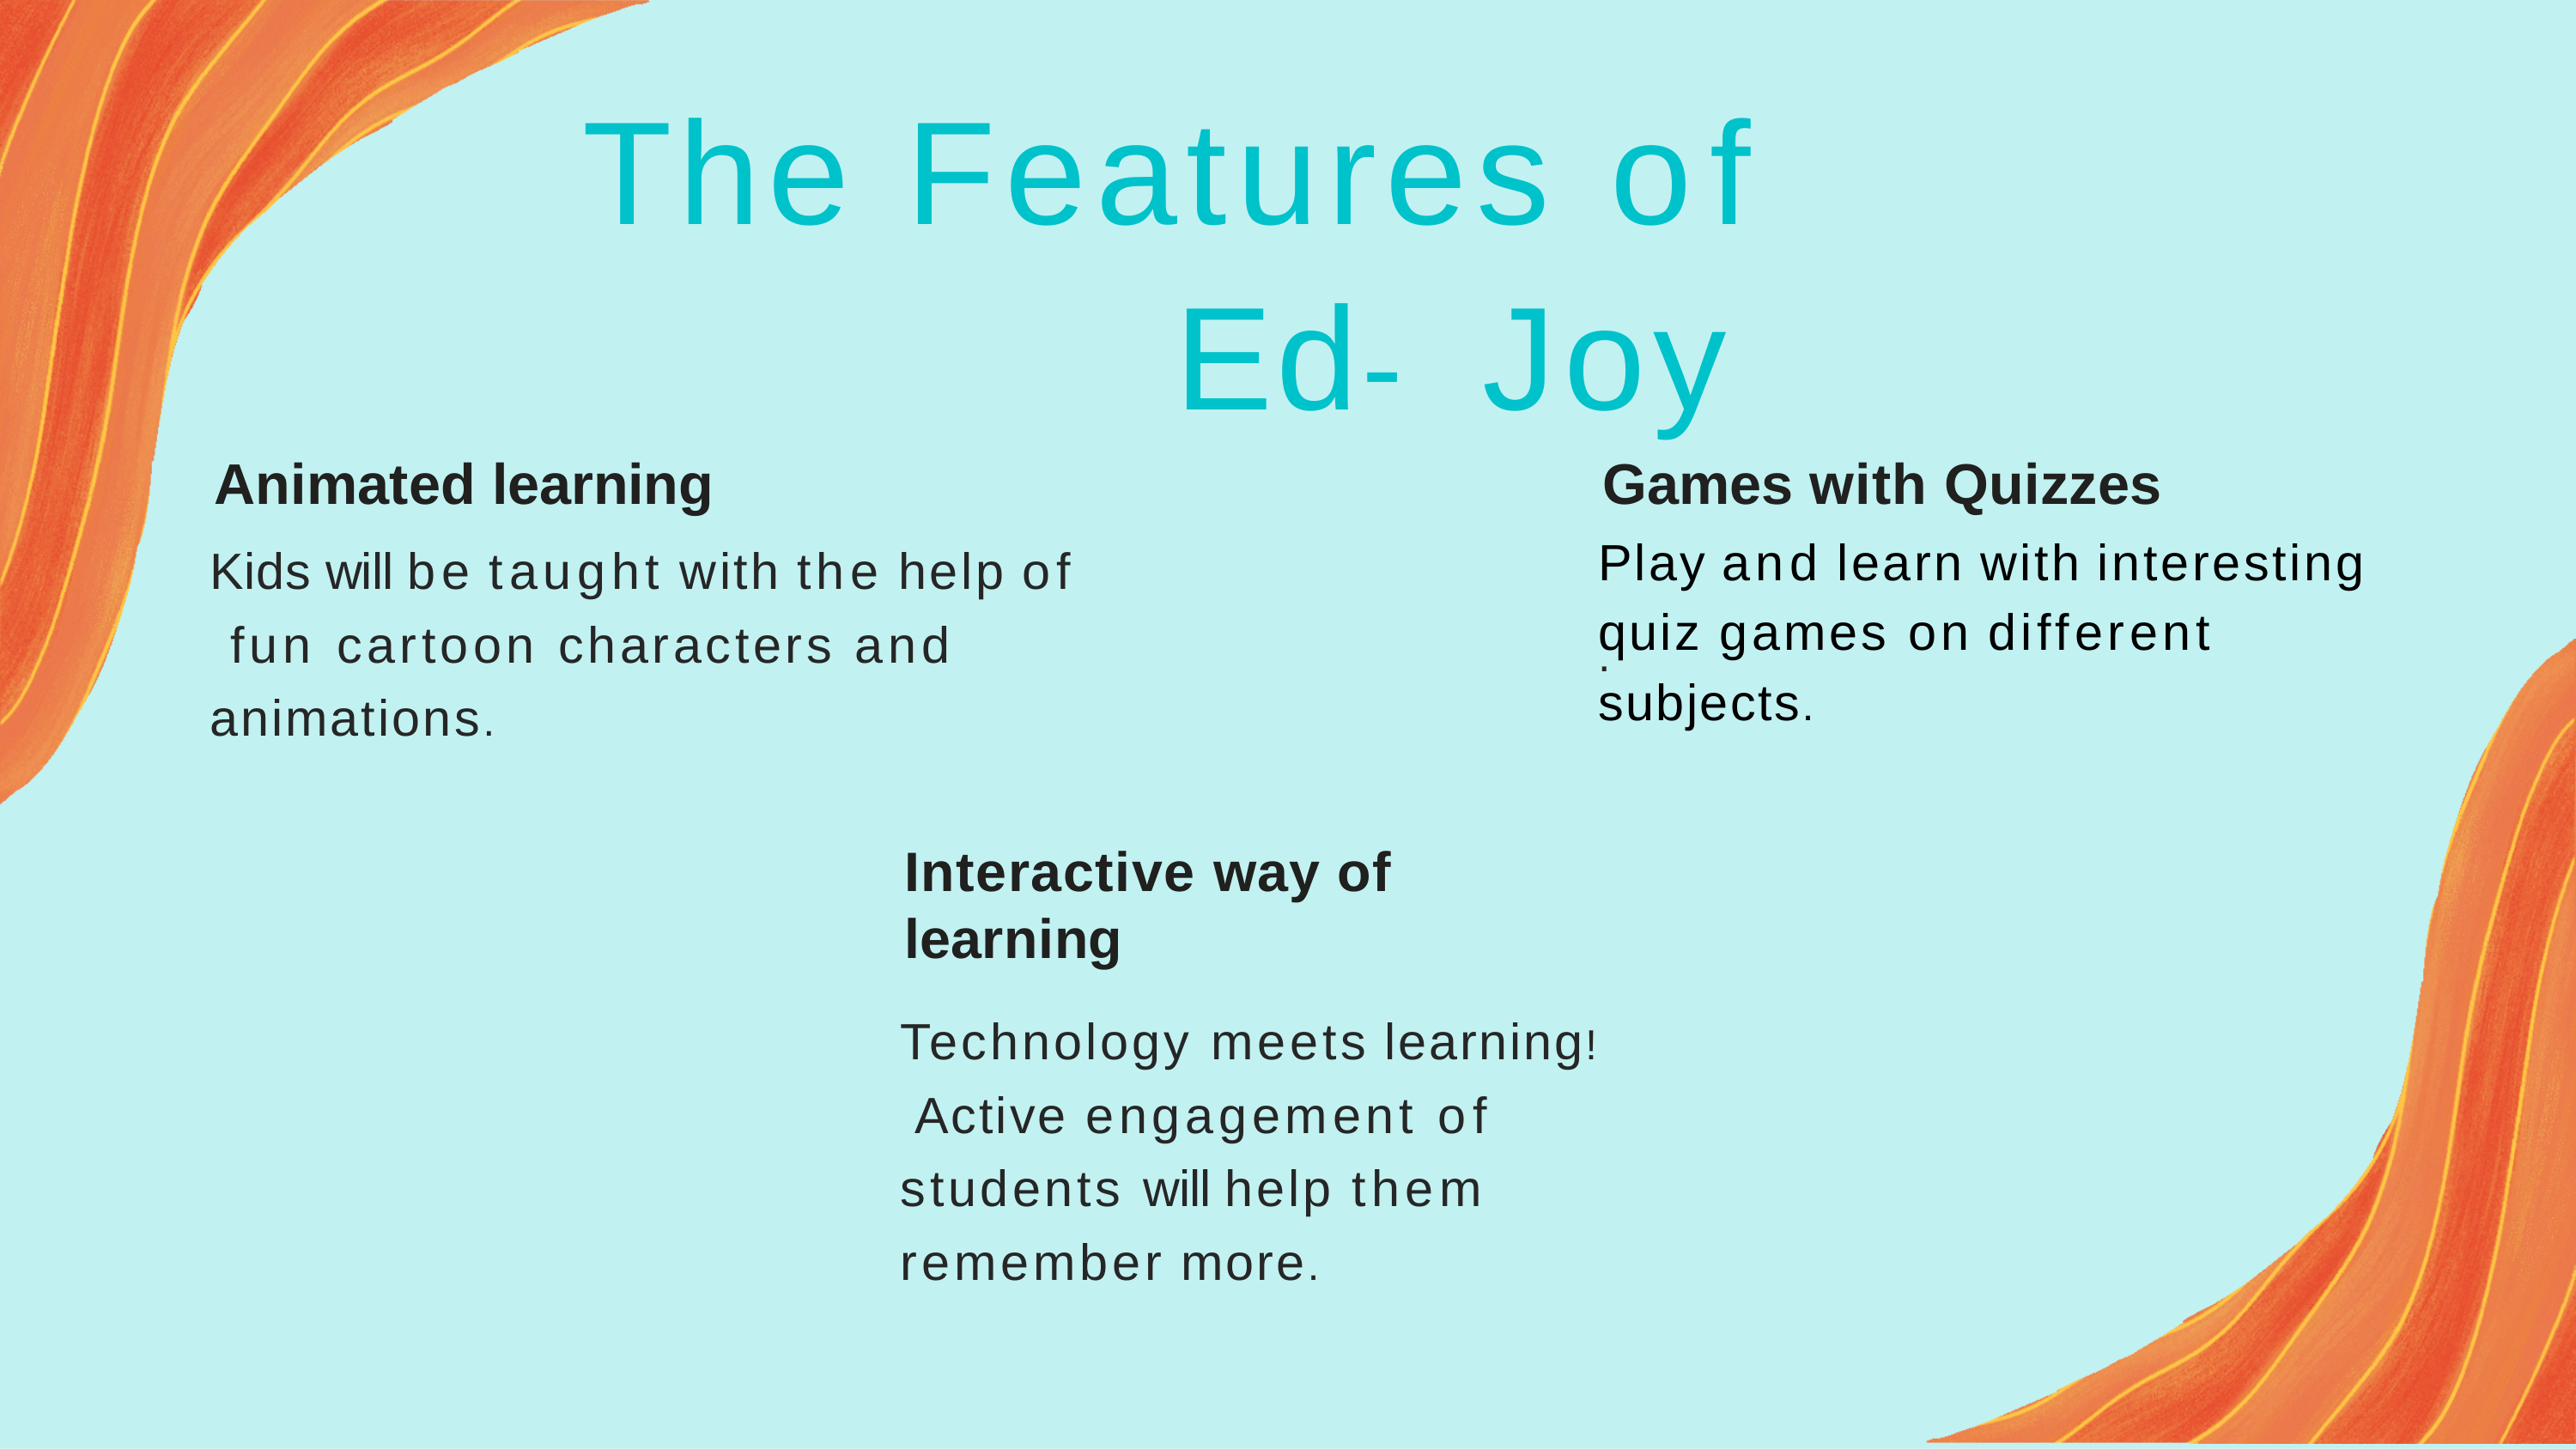

# The Features of Ed-  Joy
Animated learning
Kids will be taught with the help of  fun cartoon characters and  animations.
Games with Quizzes
Play and learn with interesting
quiz games on different
.
subjects.
Interactive way of learning
Technology meets learning!  Active engagement of  students will help them  remember more.